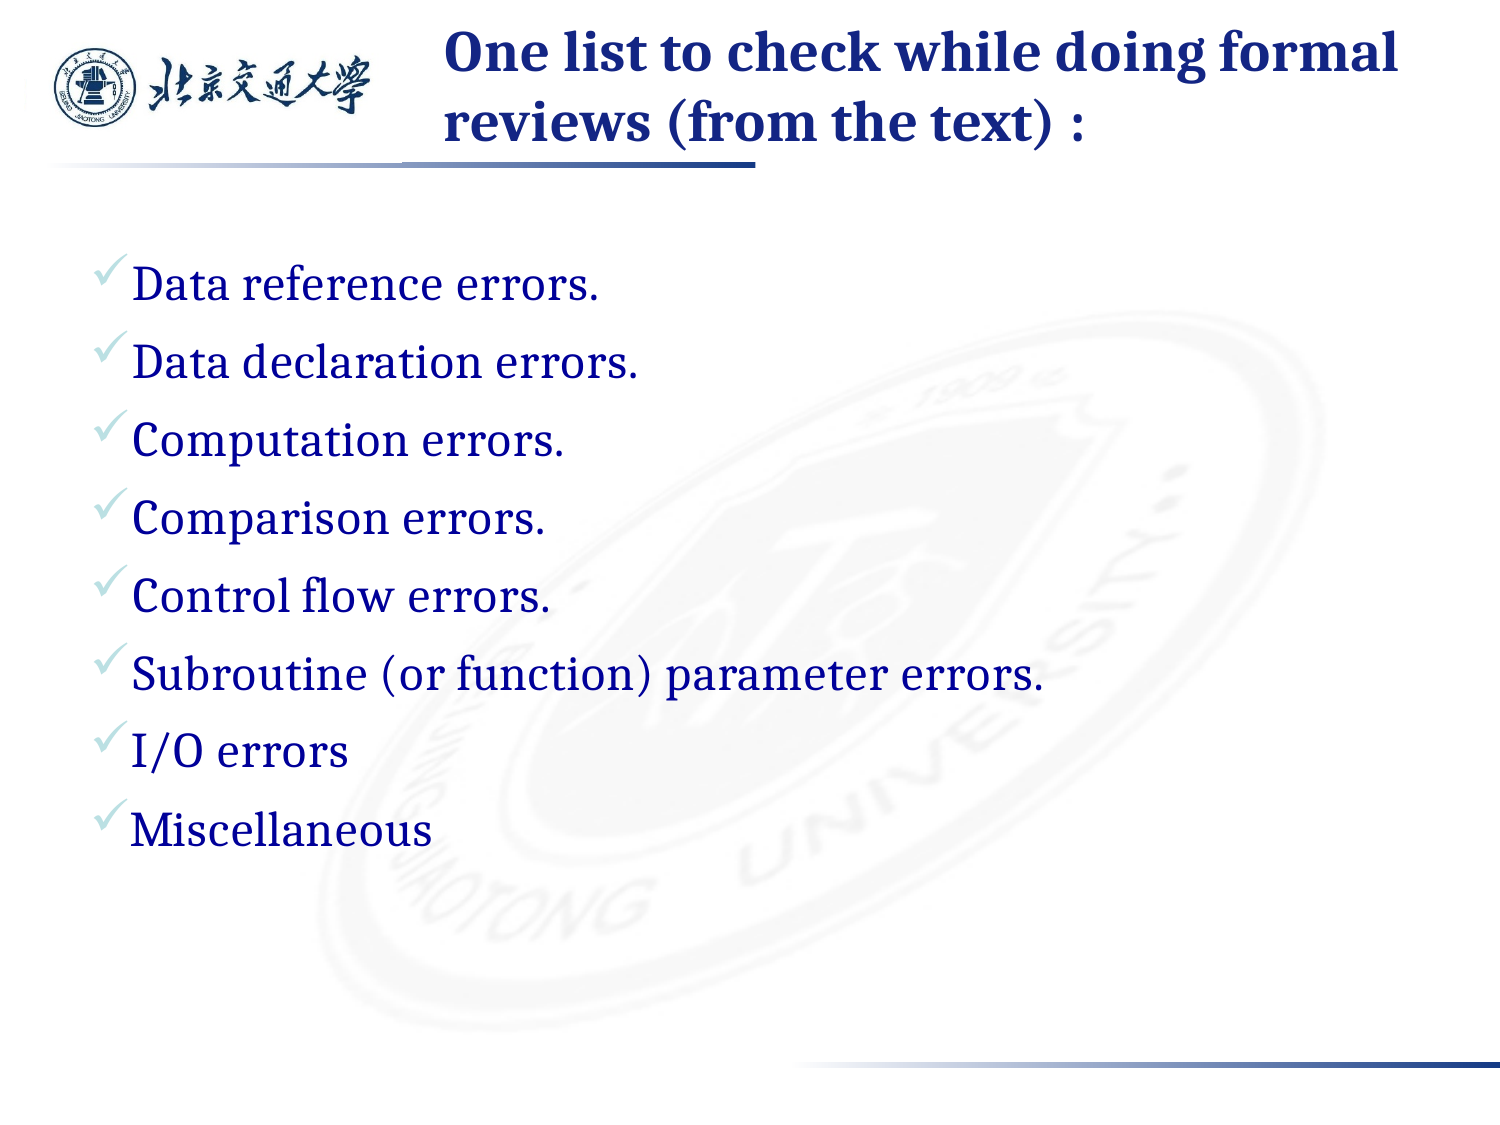

# One list to check while doing formal reviews (from the text) :
Data reference errors.
Data declaration errors.
Computation errors.
Comparison errors.
Control flow errors.
Subroutine (or function) parameter errors.
I/O errors
Miscellaneous